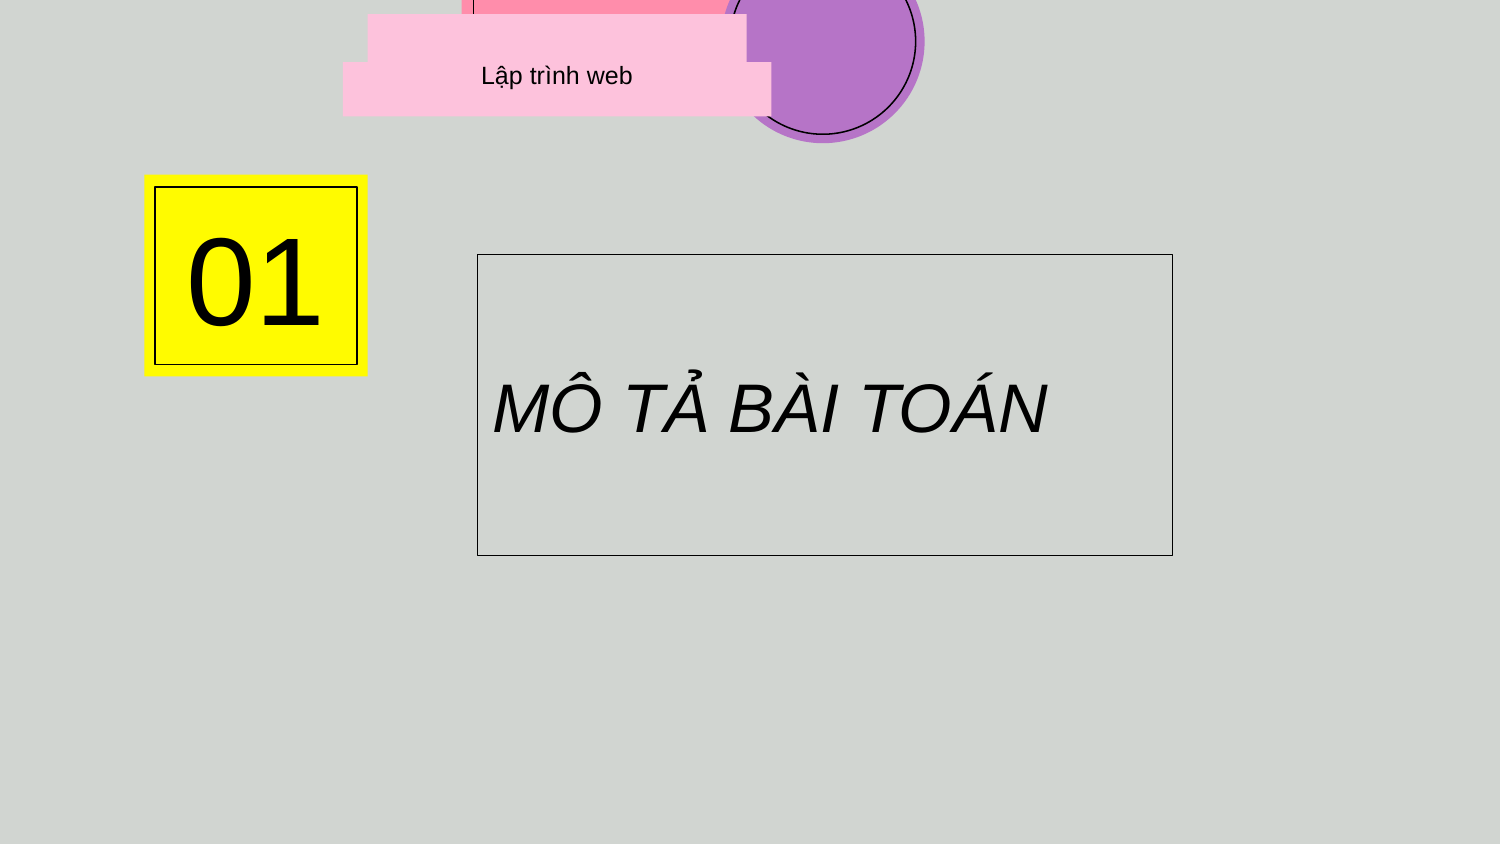

Lập trình web

01
# MÔ TẢ BÀI TOÁN